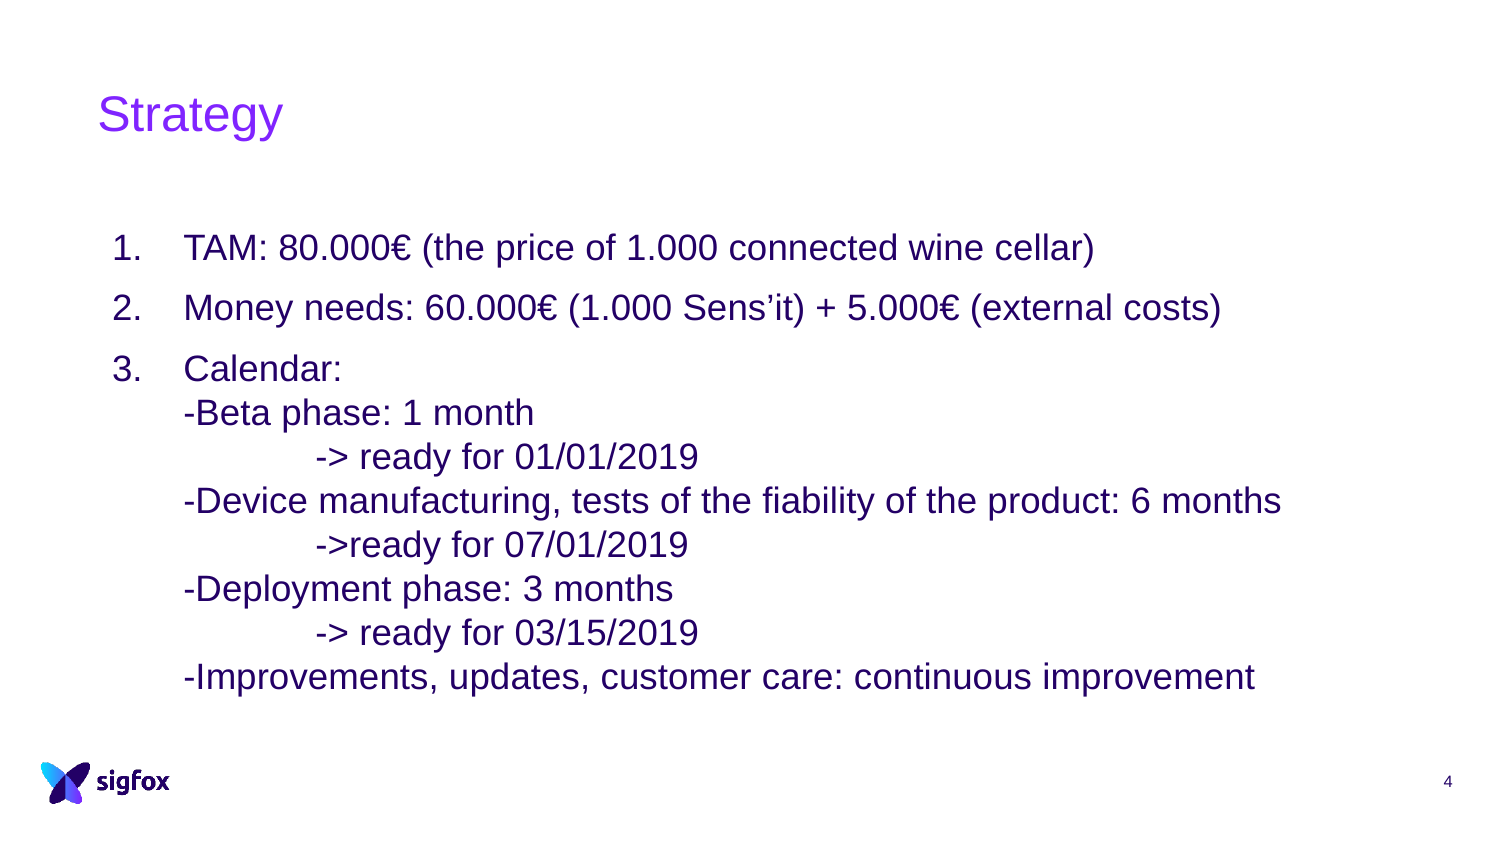

# Strategy
TAM: 80.000€ (the price of 1.000 connected wine cellar)
Money needs: 60.000€ (1.000 Sens’it) + 5.000€ (external costs)
Calendar:
-Beta phase: 1 month
	-> ready for 01/01/2019
-Device manufacturing, tests of the fiability of the product: 6 months
	->ready for 07/01/2019
-Deployment phase: 3 months
	-> ready for 03/15/2019
-Improvements, updates, customer care: continuous improvement

4